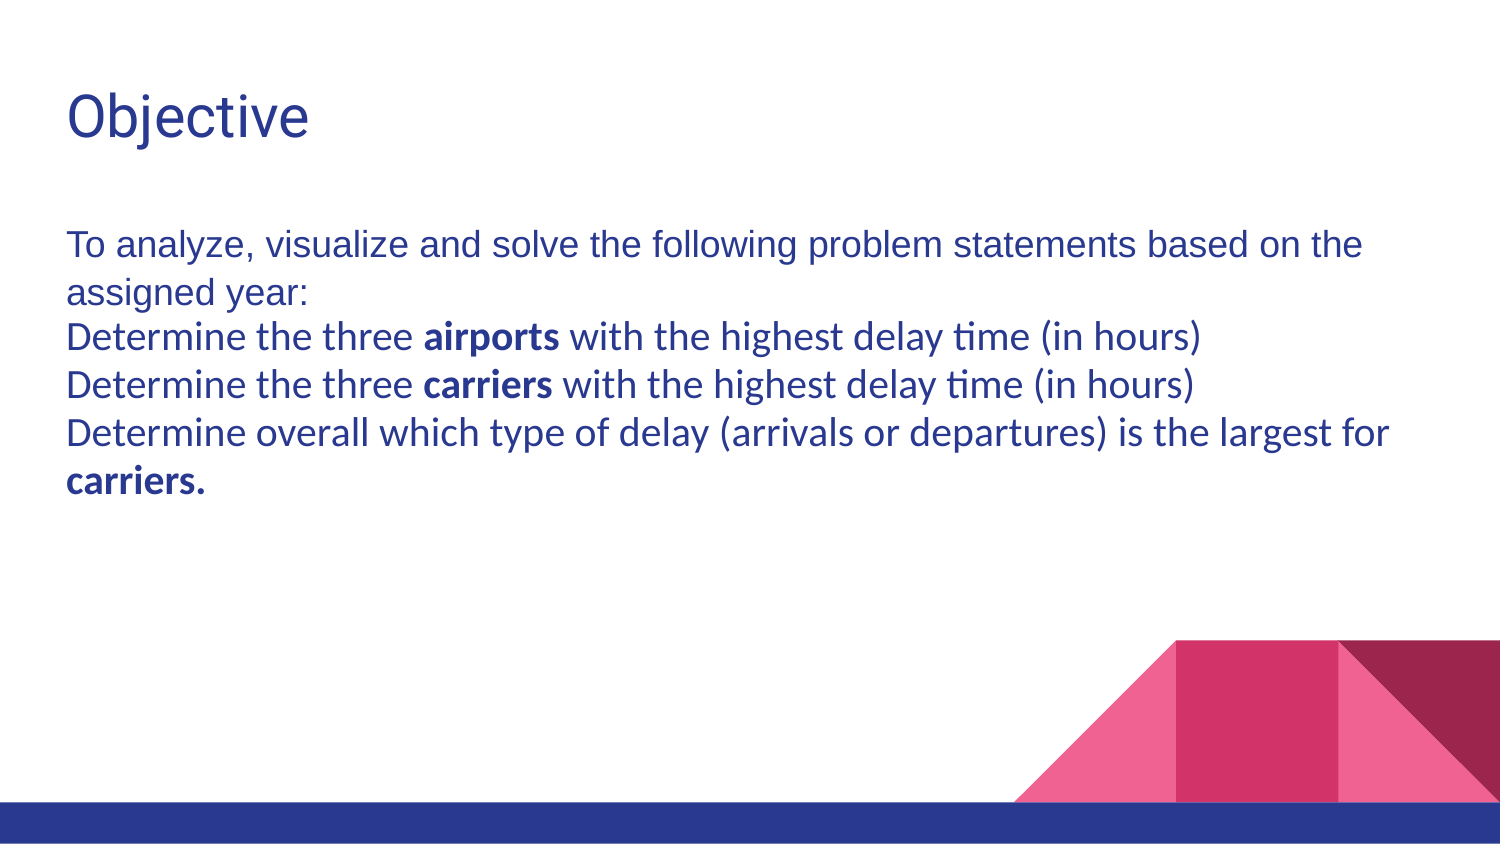

# Objective
To analyze, visualize and solve the following problem statements based on the assigned year:
Determine the three airports with the highest delay time (in hours)
Determine the three carriers with the highest delay time (in hours)
Determine overall which type of delay (arrivals or departures) is the largest for carriers.